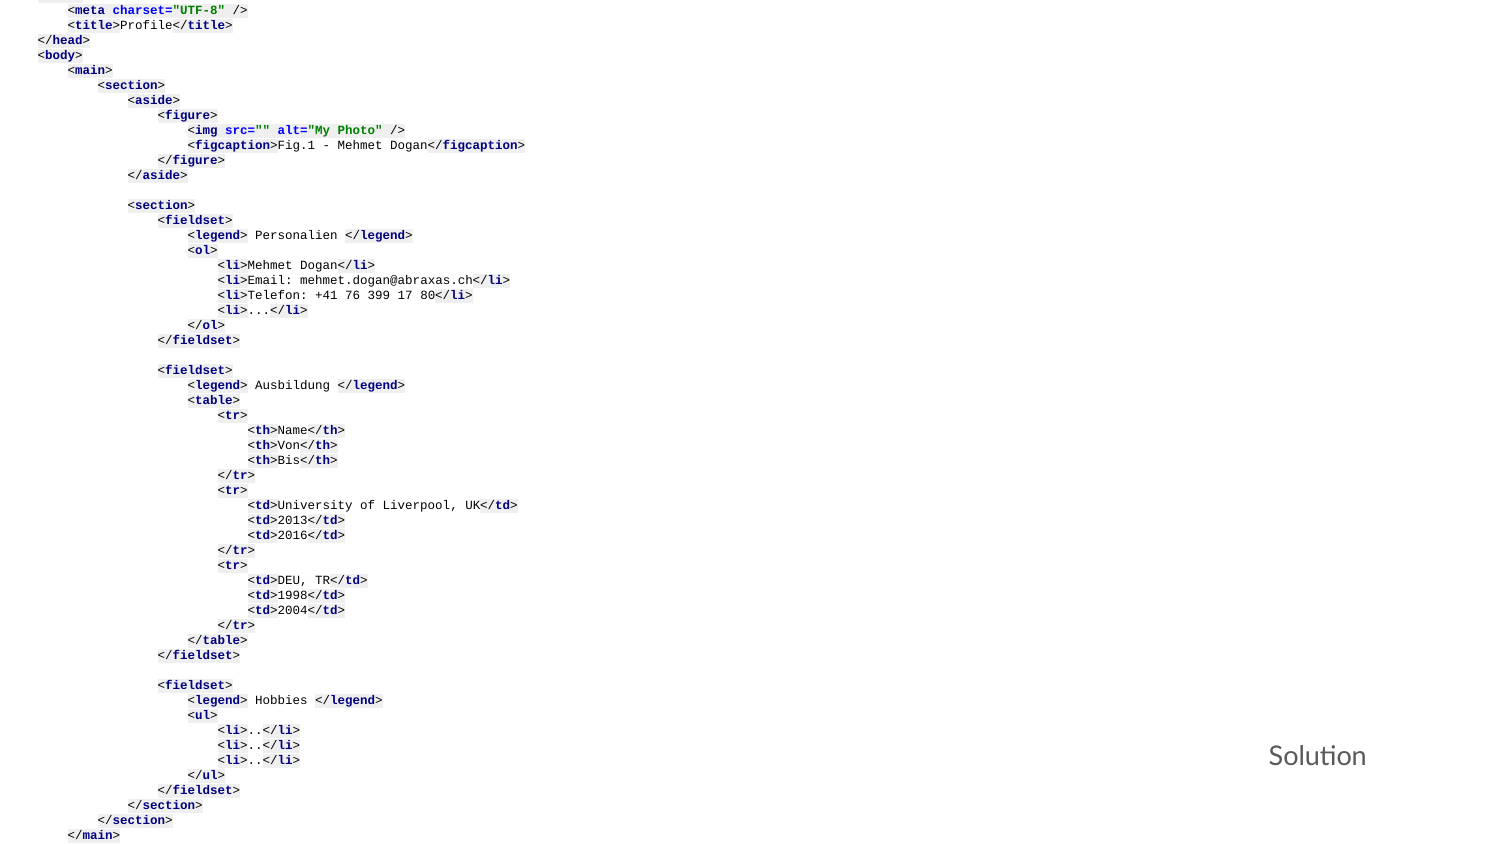

<!DOCTYPE html>
<html lang="de-CH">
   <head>
       <meta charset="UTF-8" />
       <title>Profile</title>
   </head>
   <body>
       <main>
           <section>
               <aside>
                   <figure>
                       <img src="" alt="My Photo" />
                       <figcaption>Fig.1 - Mehmet Dogan</figcaption>
                   </figure>
               </aside>

               <section>
                   <fieldset>
                       <legend> Personalien </legend>
                       <ol>
                           <li>Mehmet Dogan</li>
                           <li>Email: mehmet.dogan@abraxas.ch</li>
                           <li>Telefon: +41 76 399 17 80</li>
                           <li>...</li>
                       </ol>
                   </fieldset>

                   <fieldset>
                       <legend> Ausbildung </legend>
                       <table>
                           <tr>
                               <th>Name</th>
                               <th>Von</th>
                               <th>Bis</th>
                           </tr>
                           <tr>
                               <td>University of Liverpool, UK</td>
                               <td>2013</td>
                               <td>2016</td>
                           </tr>
                           <tr>
                               <td>DEU, TR</td>
                               <td>1998</td>
                               <td>2004</td>
                           </tr>
                       </table>
                   </fieldset>

                   <fieldset>
                       <legend> Hobbies </legend>
                       <ul>
                           <li>..</li>
                           <li>..</li>
                           <li>..</li>
                       </ul>
                   </fieldset>
               </section>
           </section>
       </main>
   </body>
</html>
Solution